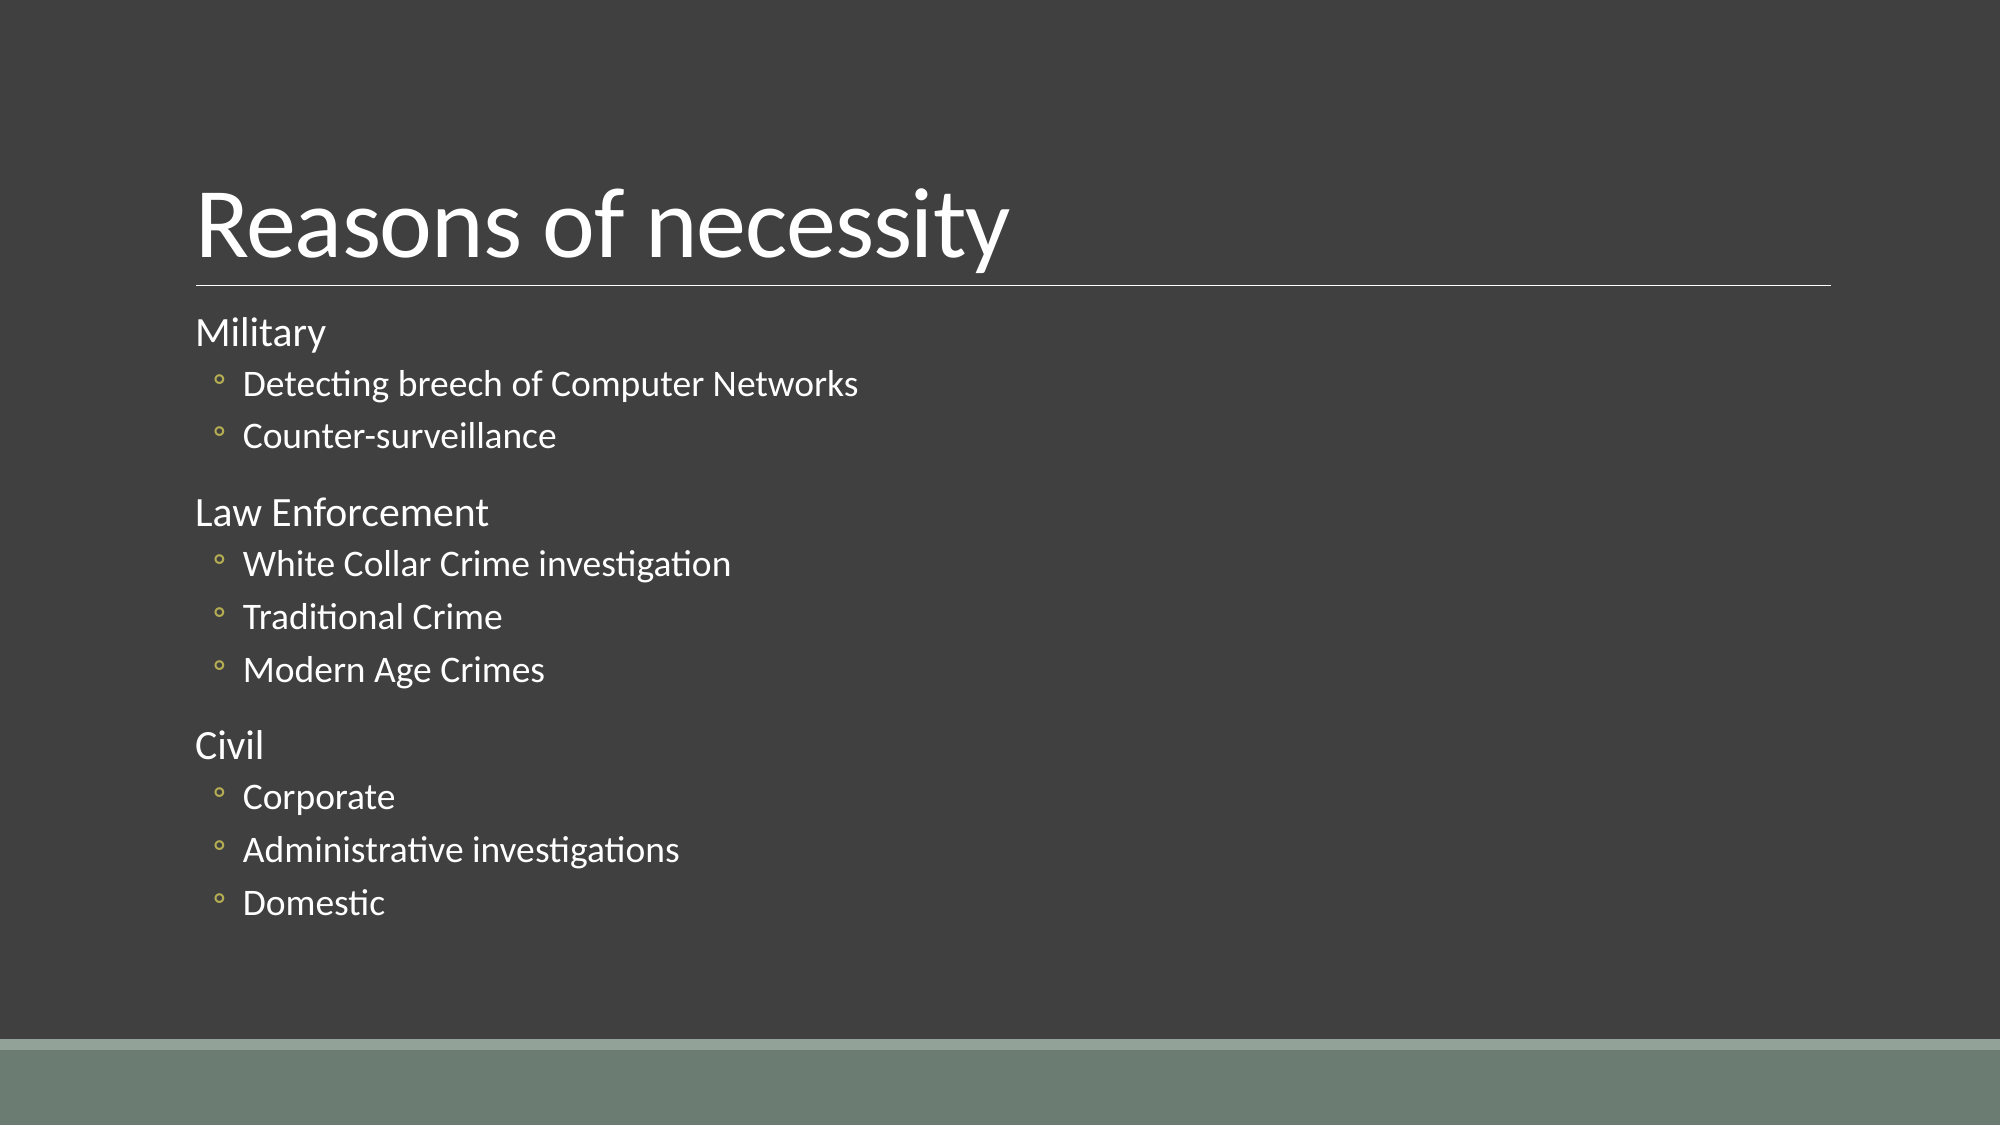

# Reasons of necessity
Military
Detecting breech of Computer Networks
Counter-surveillance
Law Enforcement
White Collar Crime investigation
Traditional Crime
Modern Age Crimes
Civil
Corporate
Administrative investigations
Domestic